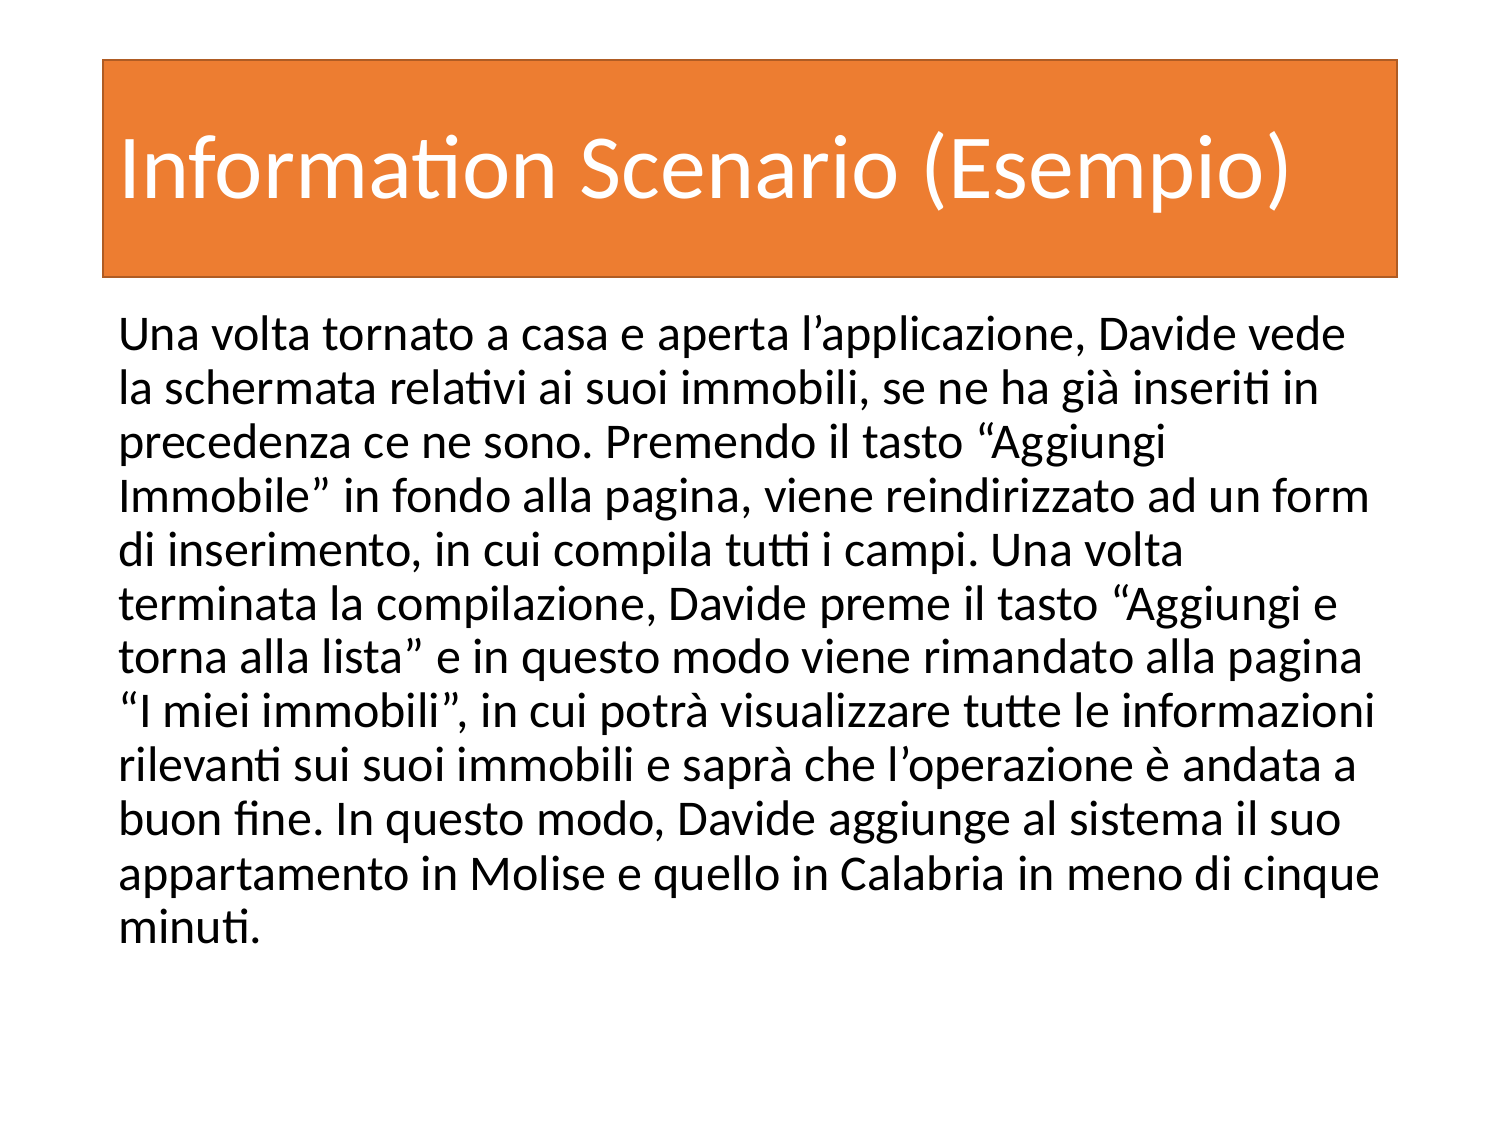

# Information Scenario (Esempio)
Una volta tornato a casa e aperta l’applicazione, Davide vede la schermata relativi ai suoi immobili, se ne ha già inseriti in precedenza ce ne sono. Premendo il tasto “Aggiungi Immobile” in fondo alla pagina, viene reindirizzato ad un form di inserimento, in cui compila tutti i campi. Una volta terminata la compilazione, Davide preme il tasto “Aggiungi e torna alla lista” e in questo modo viene rimandato alla pagina “I miei immobili”, in cui potrà visualizzare tutte le informazioni rilevanti sui suoi immobili e saprà che l’operazione è andata a buon fine. In questo modo, Davide aggiunge al sistema il suo appartamento in Molise e quello in Calabria in meno di cinque minuti.